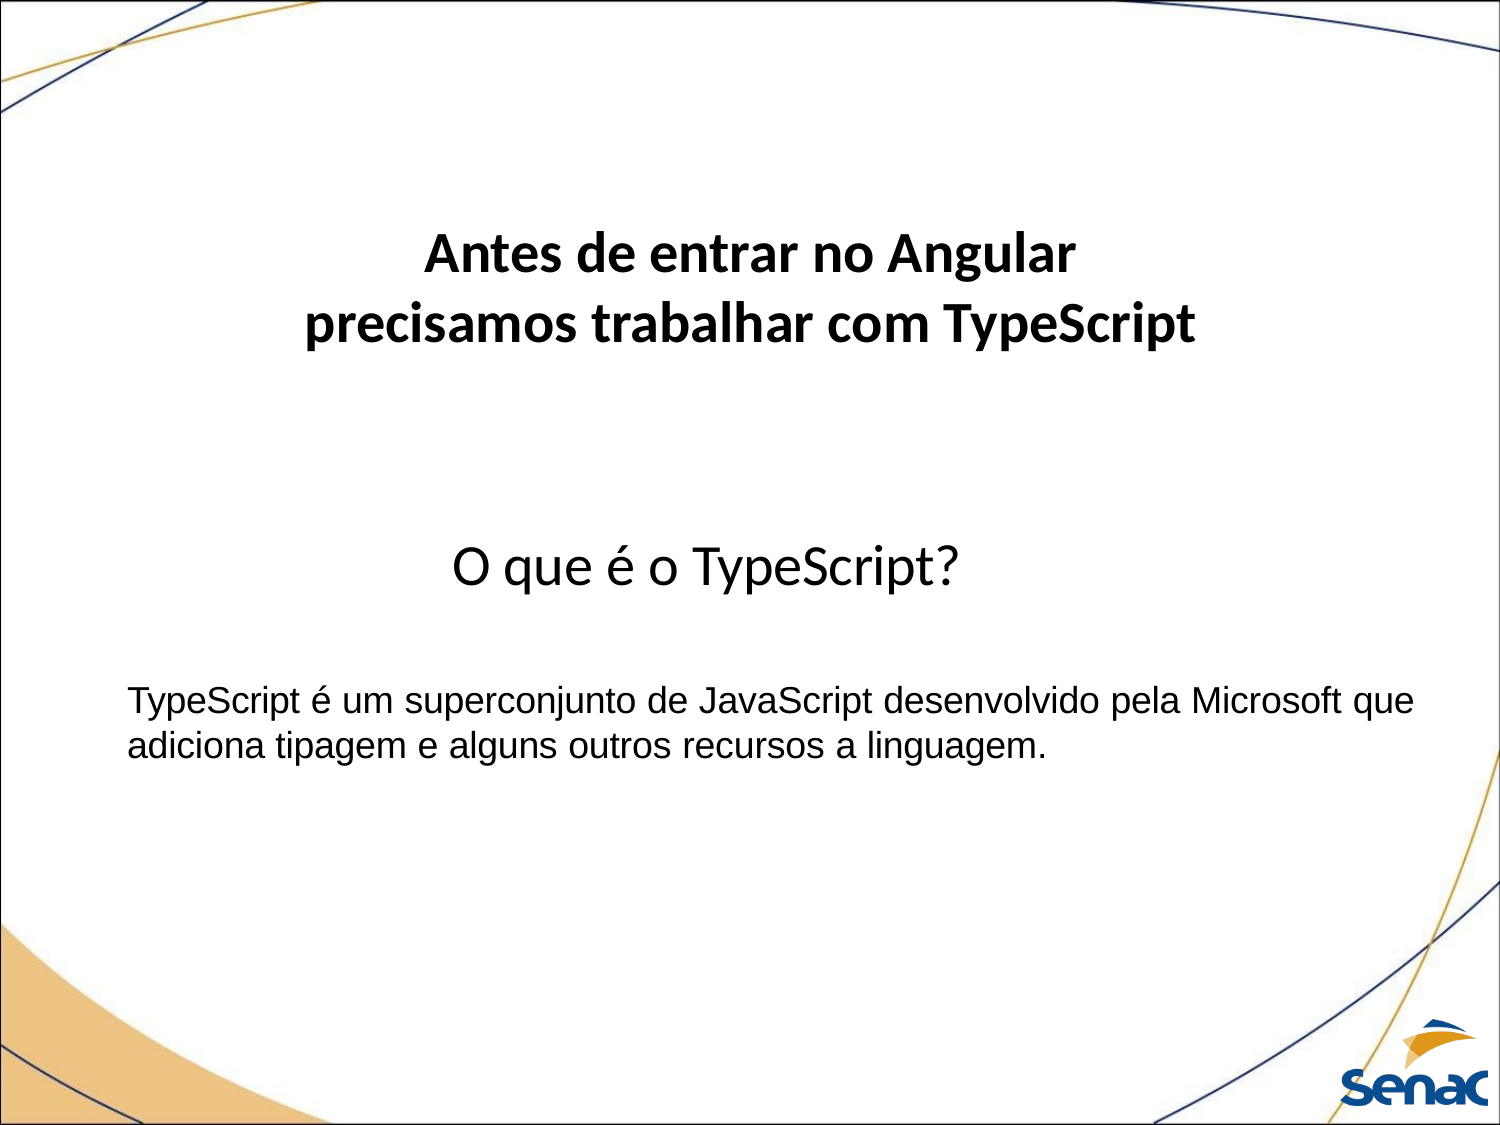

Antes de entrar no Angular precisamos trabalhar com TypeScript
O que é o TypeScript?
TypeScript é um superconjunto de JavaScript desenvolvido pela Microsoft que  adiciona tipagem e alguns outros recursos a linguagem.